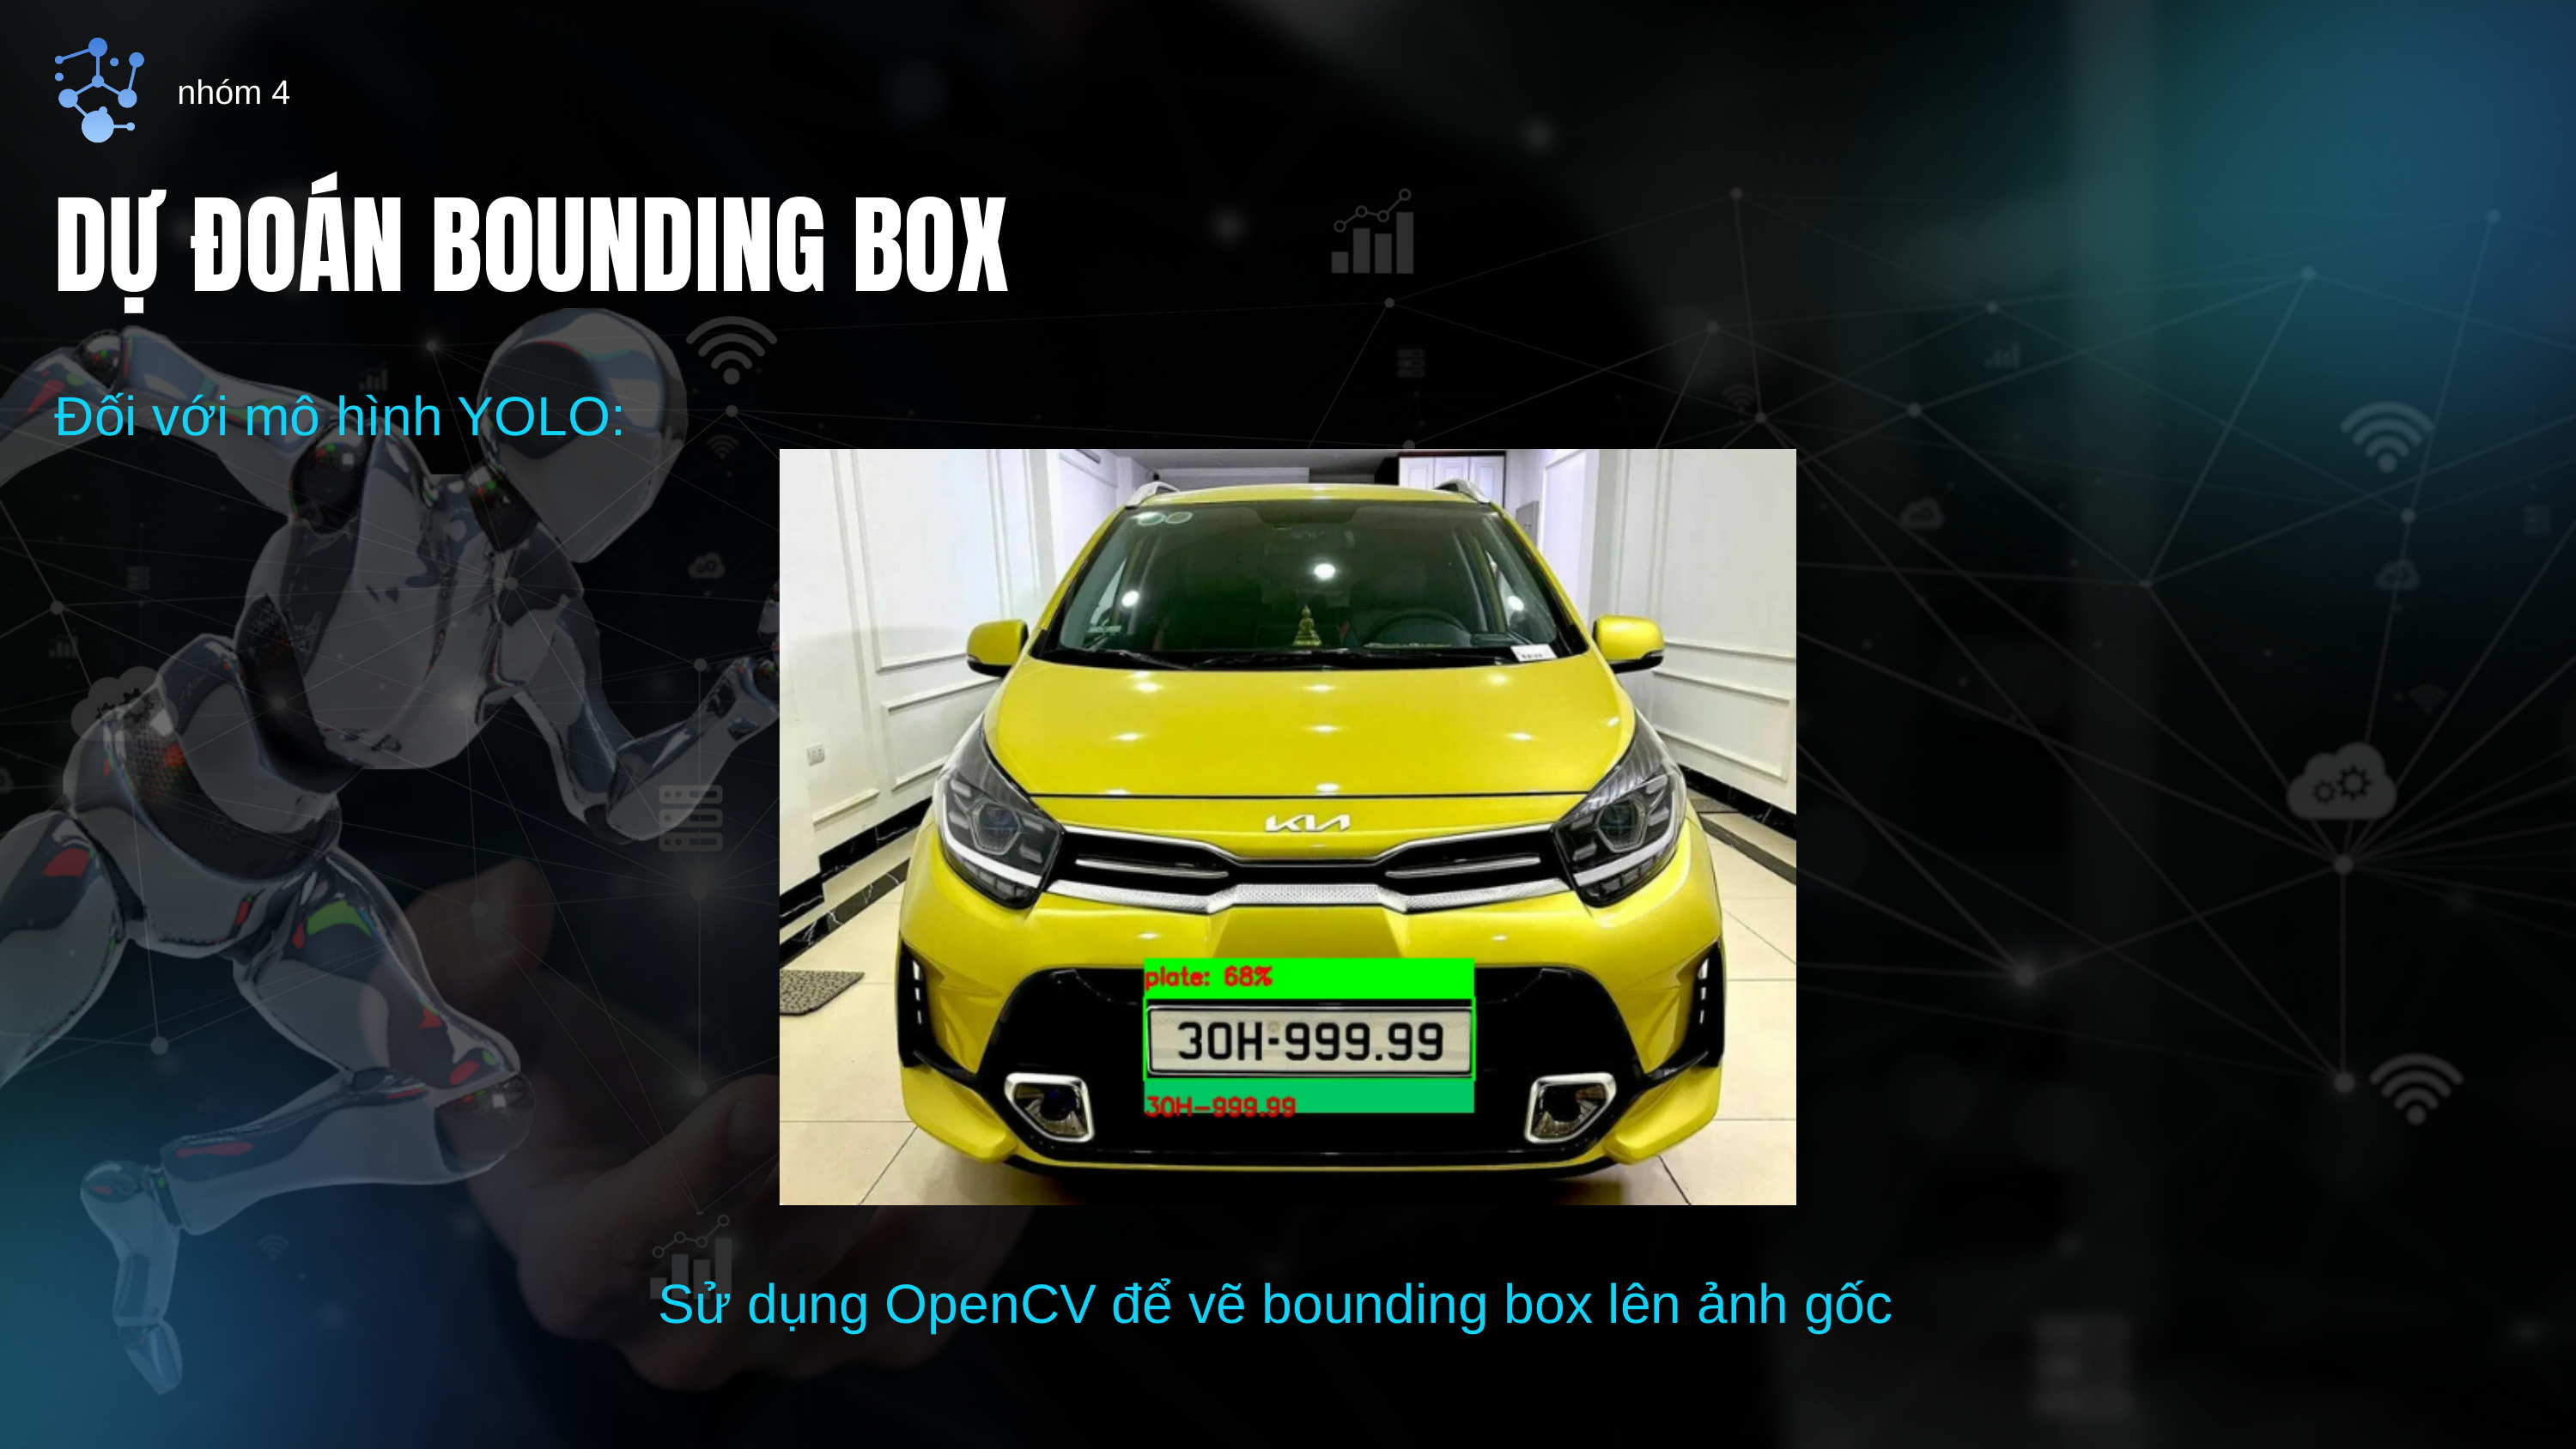

nhóm 4
DỰ ĐOÁN BOUNDING BOX

Đối với mô hình YOLO:

Sử dụng OpenCV để vẽ bounding box lên ảnh gốc